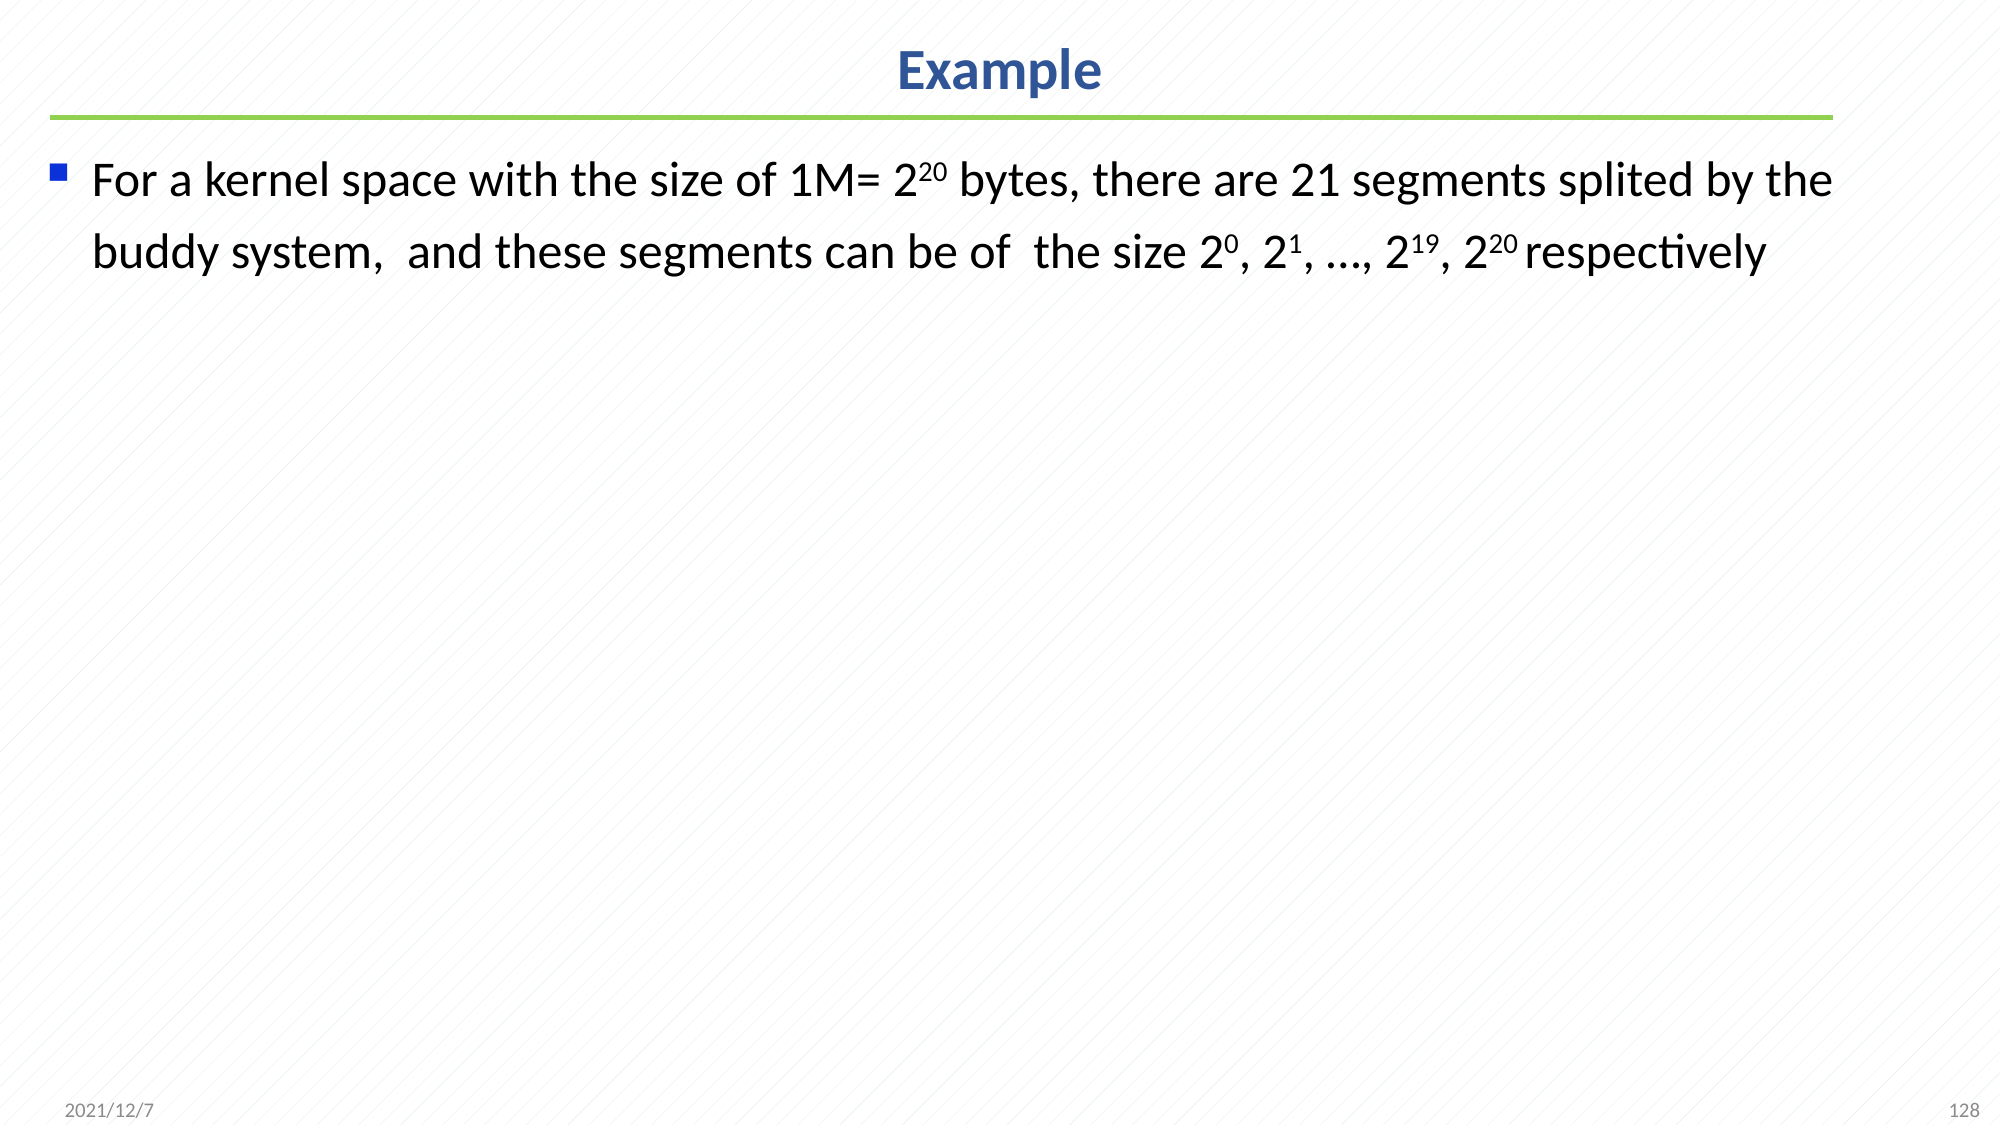

# Example
For a kernel space with the size of 1M= 220 bytes, there are 21 segments splited by the buddy system,  and these segments can be of  the size 20, 21, …, 219, 220 respectively

128
2021/12/7